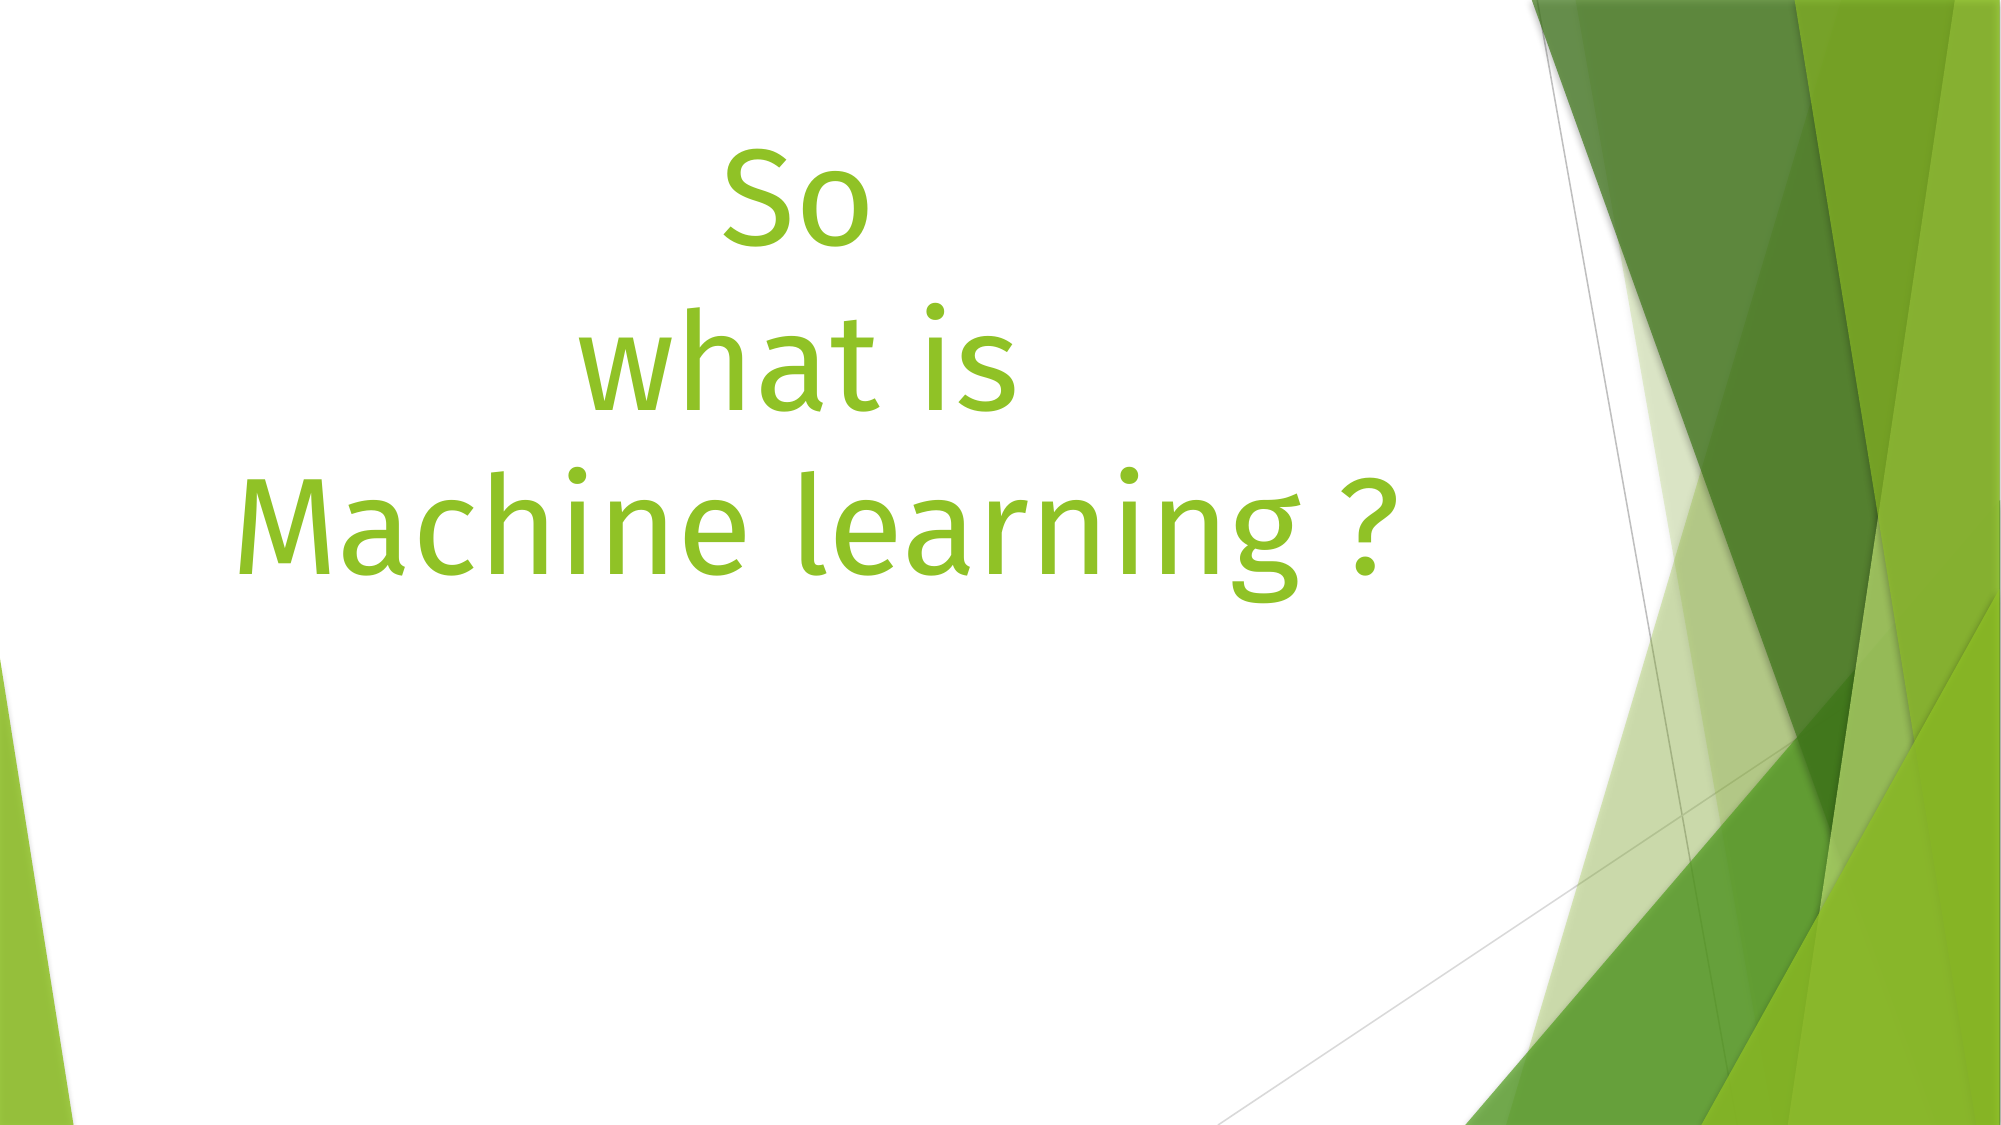

# So what is Machine learning ?